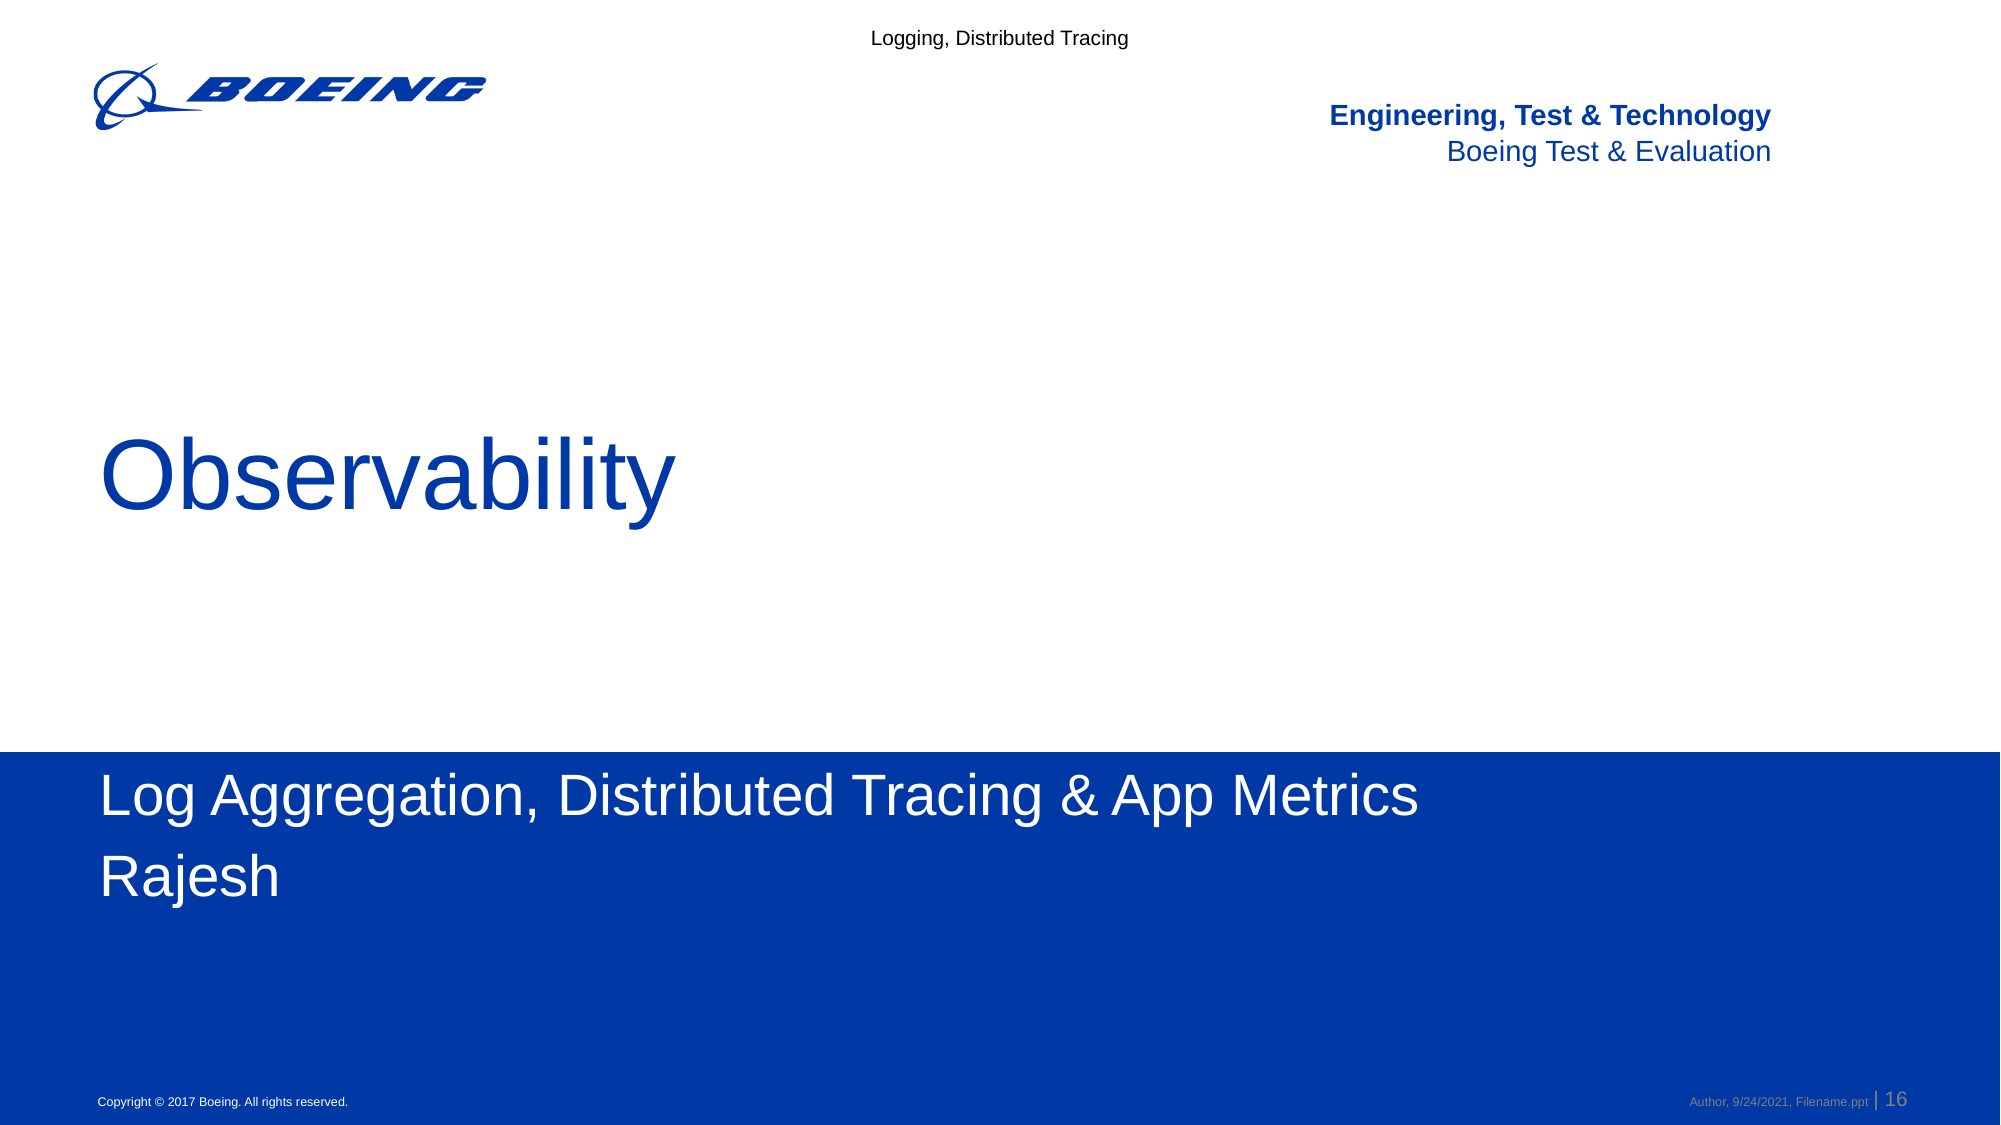

Logging, Distributed Tracing
# Observability
Log Aggregation, Distributed Tracing & App Metrics
Rajesh
Author, 9/24/2021, Filename.ppt | 16